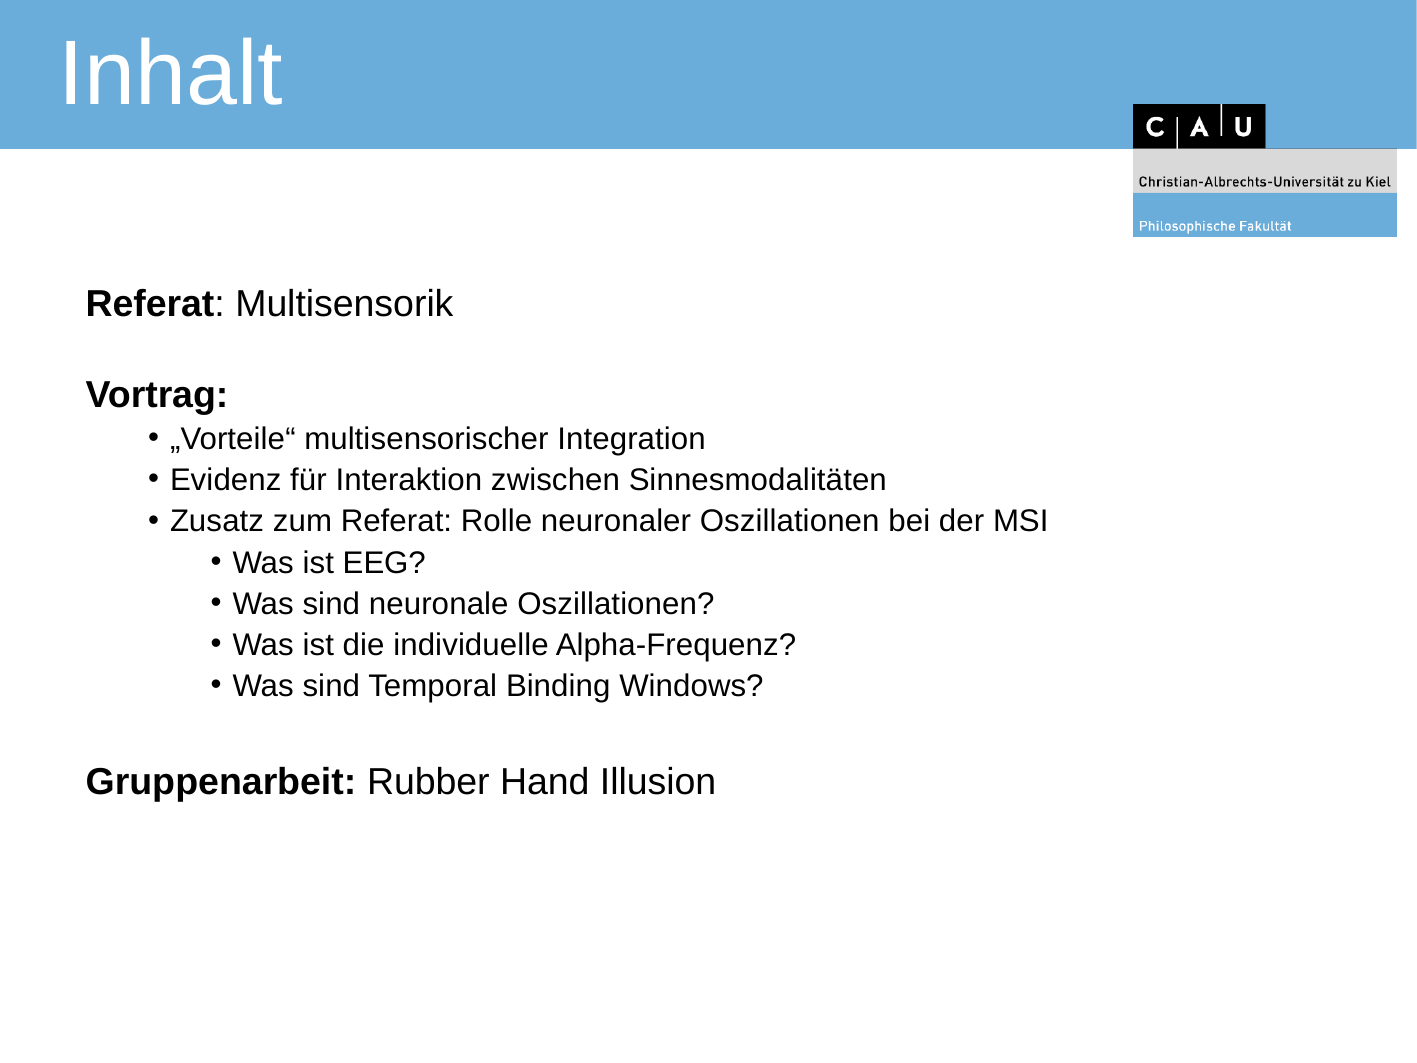

# Inhalt
Referat: Multisensorik

Vortrag:
„Vorteile“ multisensorischer Integration
Evidenz für Interaktion zwischen Sinnesmodalitäten
Zusatz zum Referat: Rolle neuronaler Oszillationen bei der MSI
Was ist EEG?
Was sind neuronale Oszillationen?
Was ist die individuelle Alpha-Frequenz?
Was sind Temporal Binding Windows?

Gruppenarbeit: Rubber Hand Illusion